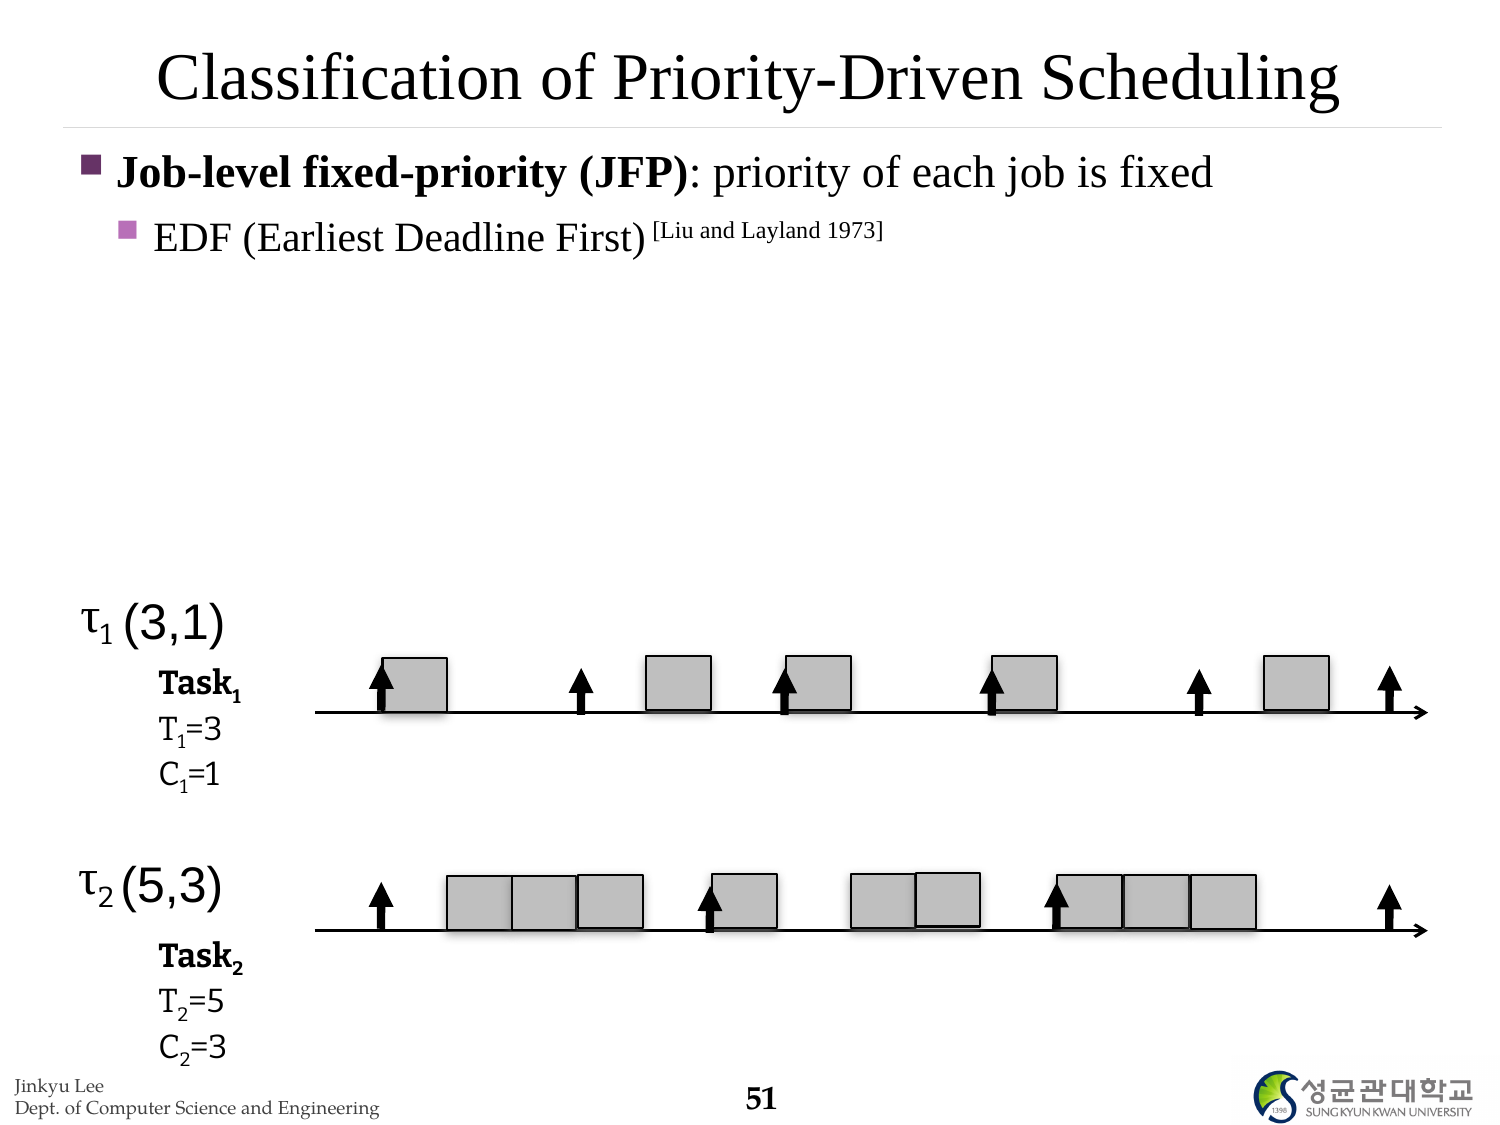

# Classification of Priority-Driven Scheduling
Job-level fixed-priority (JFP): priority of each job is fixed
EDF (Earliest Deadline First) [Liu and Layland 1973]
τ1
(3,1)
Task1
T1=3
C1=1

τ2
(5,3)

Task2
T2=5
C2=3